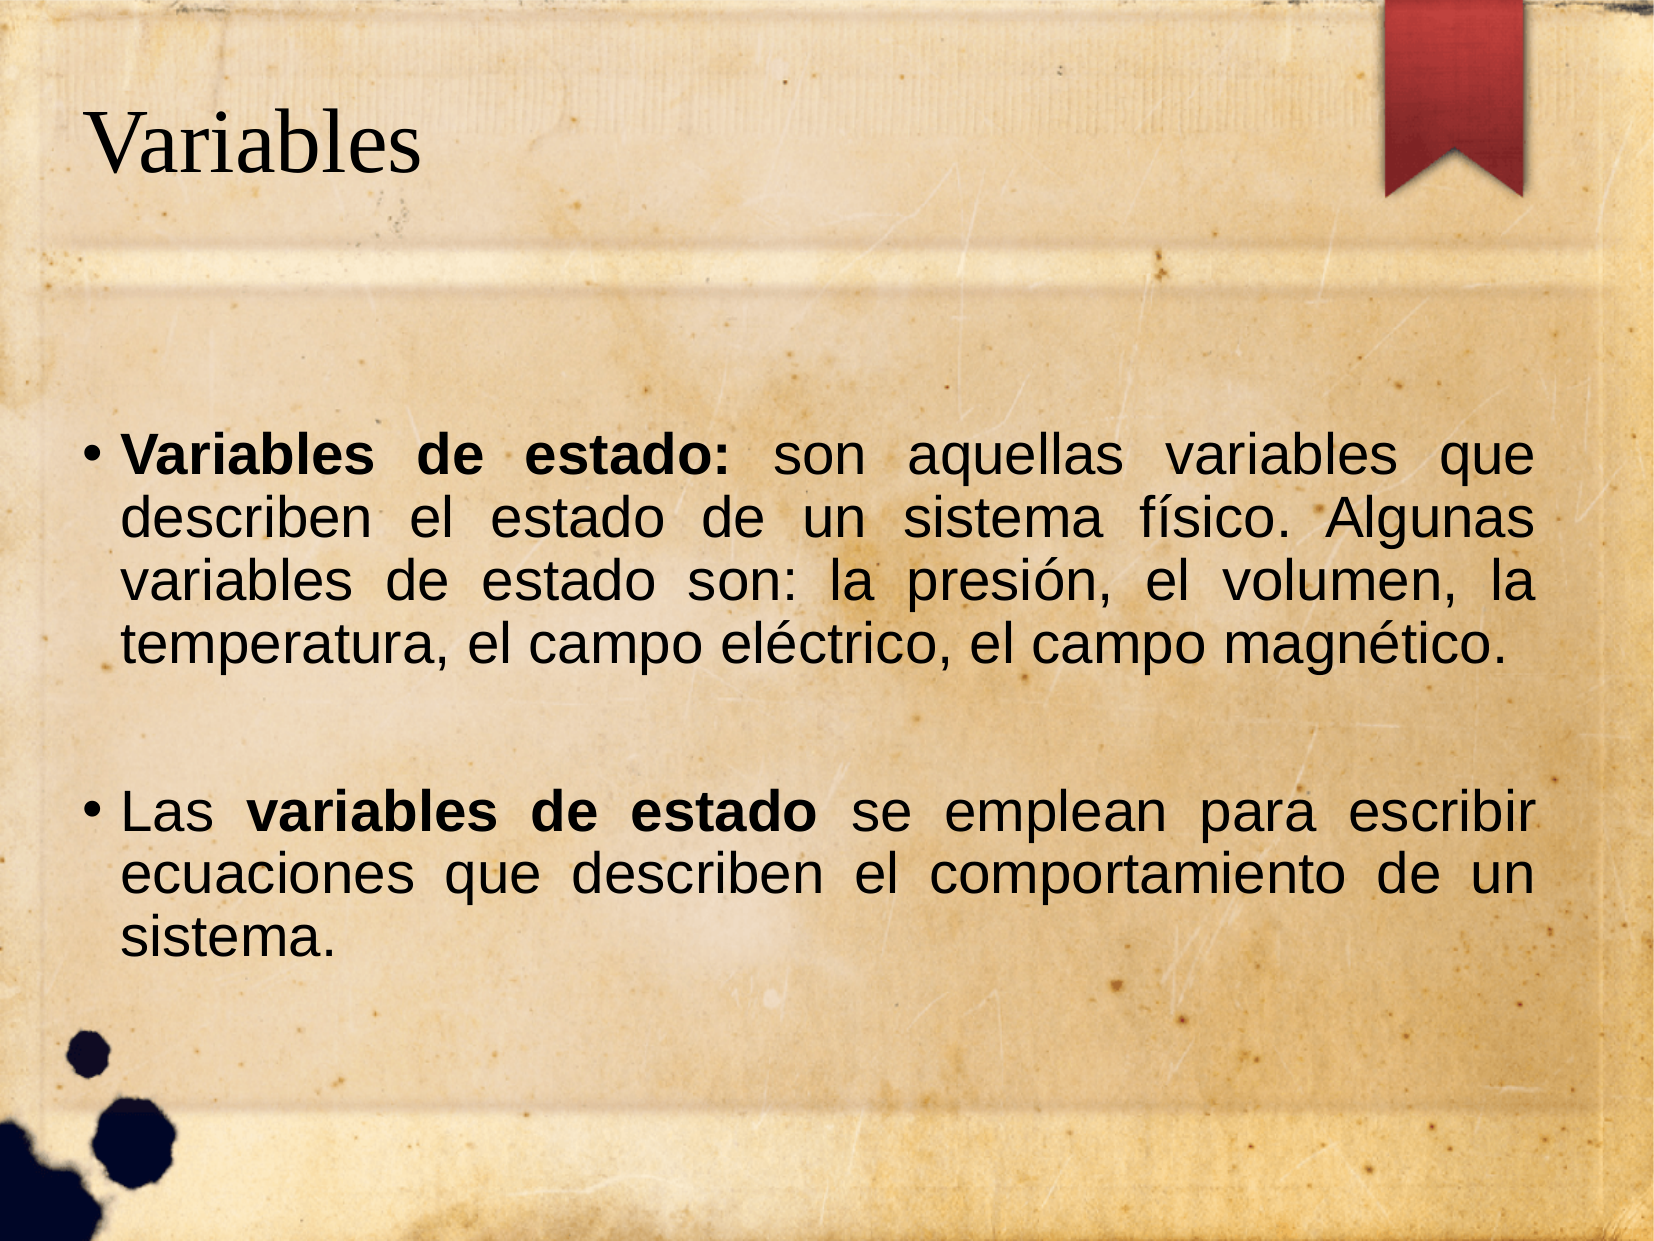

# Variables
Variables de estado: son aquellas variables que describen el estado de un sistema físico. Algunas variables de estado son: la presión, el volumen, la temperatura, el campo eléctrico, el campo magnético.

Las variables de estado se emplean para escribir ecuaciones que describen el comportamiento de un sistema.